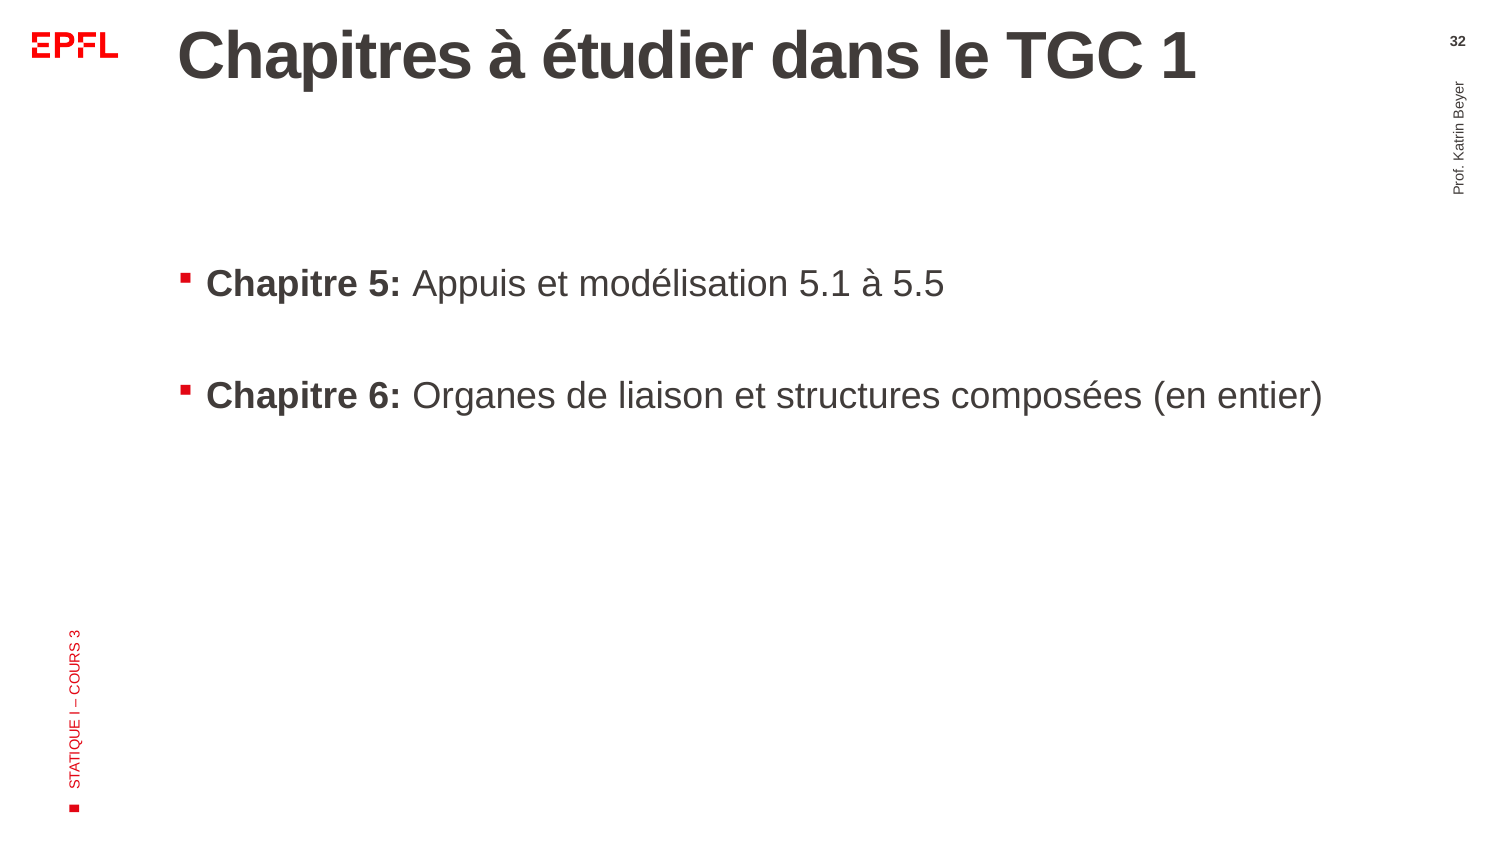

# Chapitres à étudier dans le TGC 1
32
Chapitre 5: Appuis et modélisation 5.1 à 5.5

Chapitre 6: Organes de liaison et structures composées (en entier)

Prof. Katrin Beyer
STATIQUE I – COURS 3